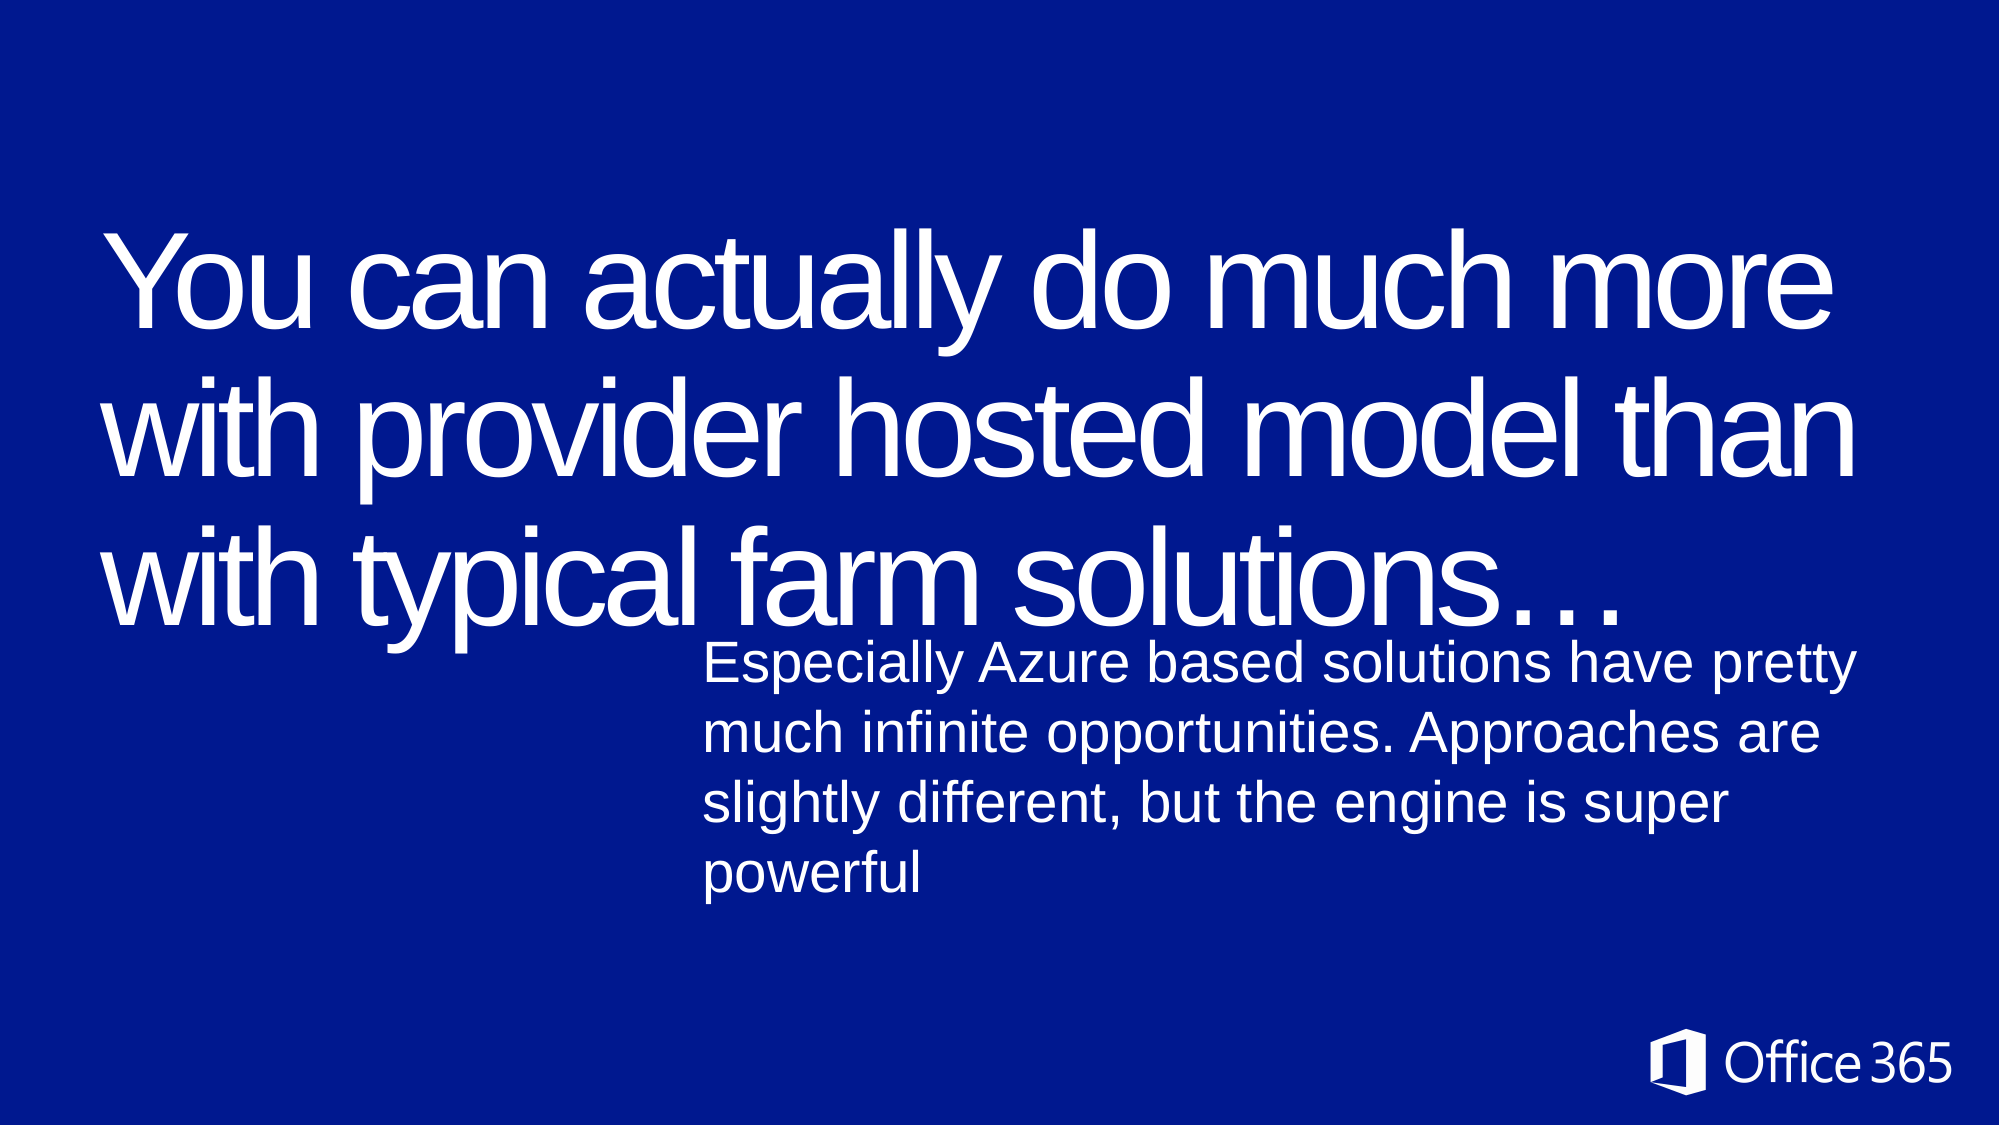

# You can actually do much more with provider hosted model than with typical farm solutions…
Especially Azure based solutions have pretty much infinite opportunities. Approaches are slightly different, but the engine is super powerful